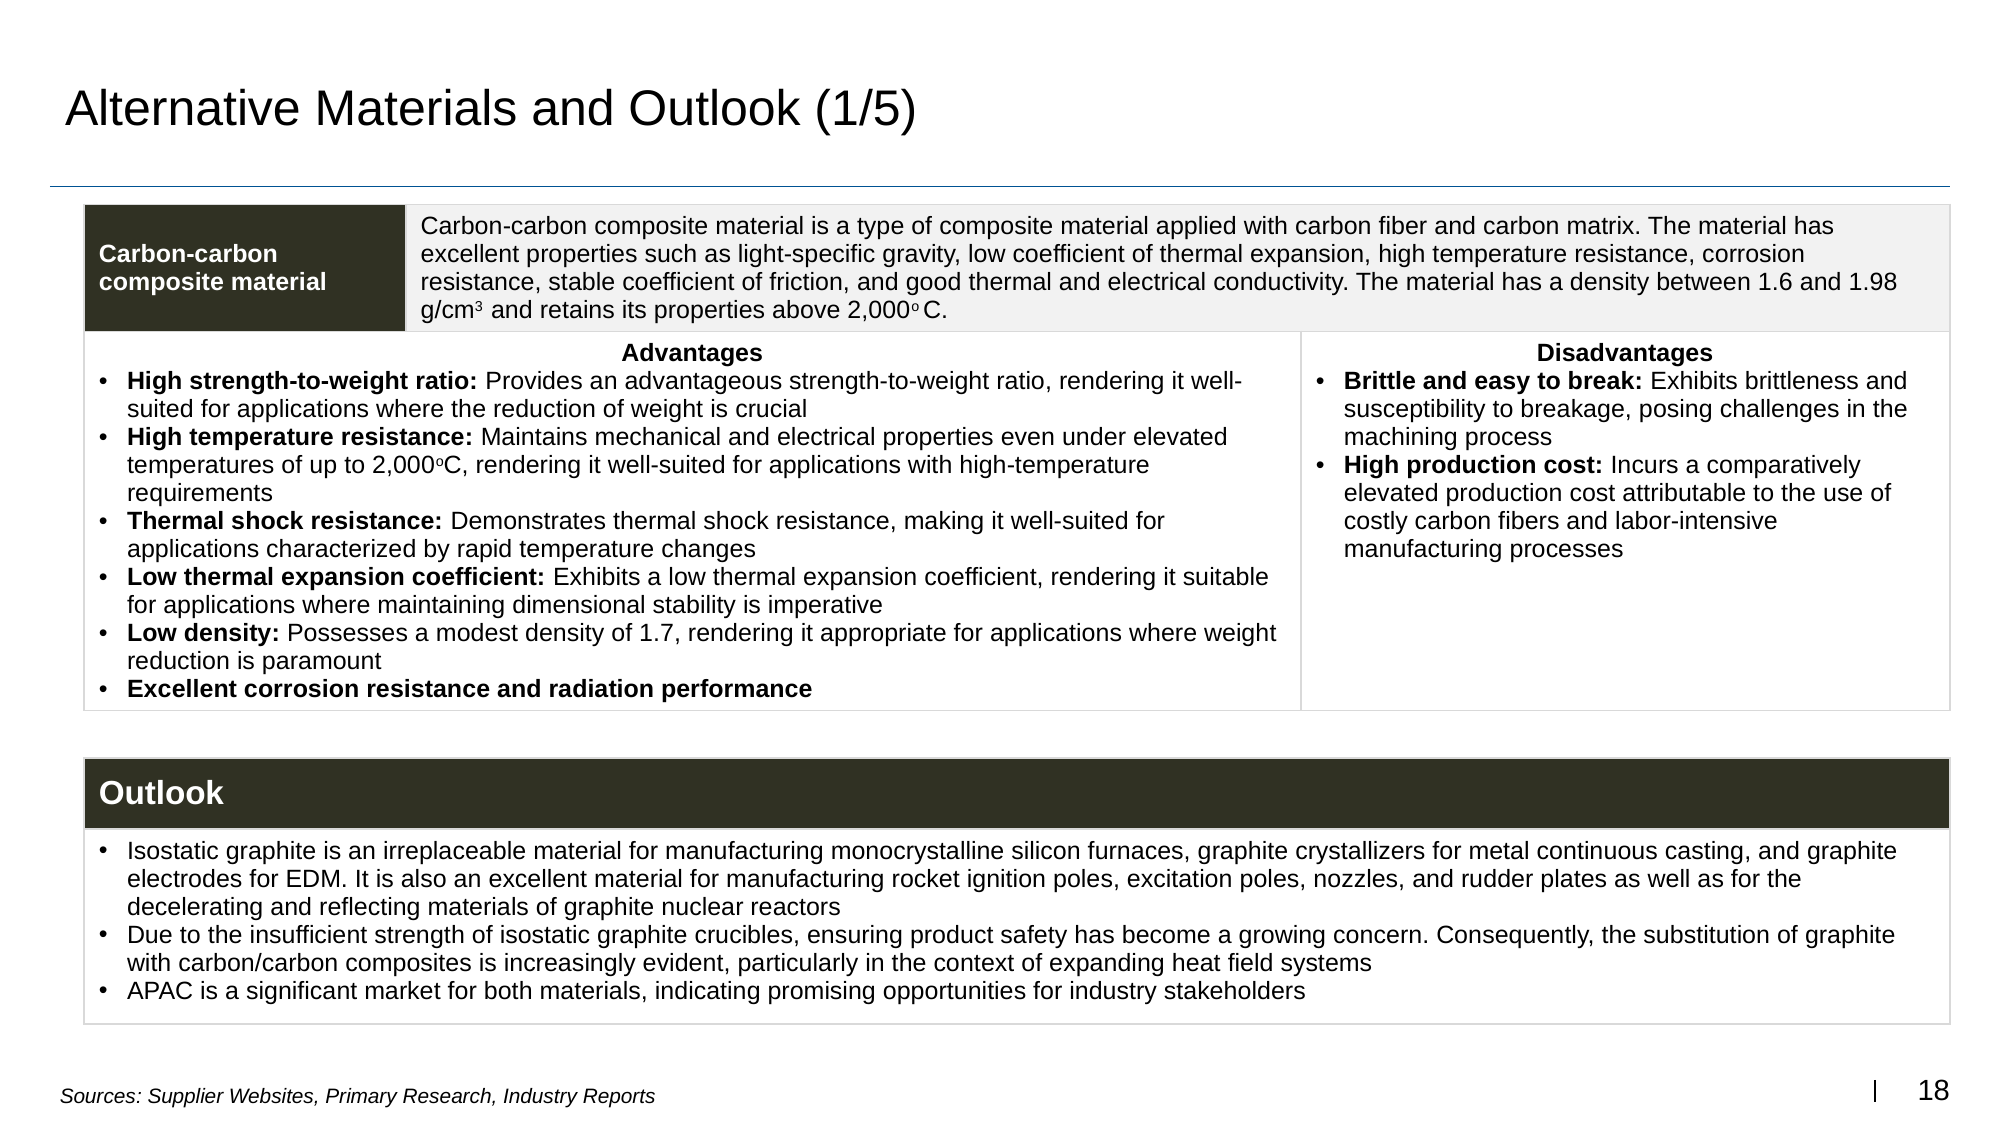

# Alternative Materials and Outlook (1/5)
| Carbon-carbon composite material | Carbon-carbon composite material is a type of composite material applied with carbon fiber and carbon matrix. The material has excellent properties such as light-specific gravity, low coefficient of thermal expansion, high temperature resistance, corrosion resistance, stable coefficient of friction, and good thermal and electrical conductivity. The material has a density between 1.6 and 1.98 g/cm3 and retains its properties above 2,000o C. |  |
| --- | --- | --- |
| Advantages High strength-to-weight ratio: Provides an advantageous strength-to-weight ratio, rendering it well-suited for applications where the reduction of weight is crucial High temperature resistance: Maintains mechanical and electrical properties even under elevated temperatures of up to 2,000oC, rendering it well-suited for applications with high-temperature requirements Thermal shock resistance: Demonstrates thermal shock resistance, making it well-suited for applications characterized by rapid temperature changes Low thermal expansion coefficient: Exhibits a low thermal expansion coefficient, rendering it suitable for applications where maintaining dimensional stability is imperative Low density: Possesses a modest density of 1.7, rendering it appropriate for applications where weight reduction is paramount Excellent corrosion resistance and radiation performance |  | Disadvantages Brittle and easy to break: Exhibits brittleness and susceptibility to breakage, posing challenges in the machining process High production cost: Incurs a comparatively elevated production cost attributable to the use of costly carbon fibers and labor-intensive manufacturing processes |
| Outlook |
| --- |
| Isostatic graphite is an irreplaceable material for manufacturing monocrystalline silicon furnaces, graphite crystallizers for metal continuous casting, and graphite electrodes for EDM. It is also an excellent material for manufacturing rocket ignition poles, excitation poles, nozzles, and rudder plates as well as for the decelerating and reflecting materials of graphite nuclear reactors Due to the insufficient strength of isostatic graphite crucibles, ensuring product safety has become a growing concern. Consequently, the substitution of graphite with carbon/carbon composites is increasingly evident, particularly in the context of expanding heat field systems APAC is a significant market for both materials, indicating promising opportunities for industry stakeholders |
Sources: Supplier Websites, Primary Research, Industry Reports